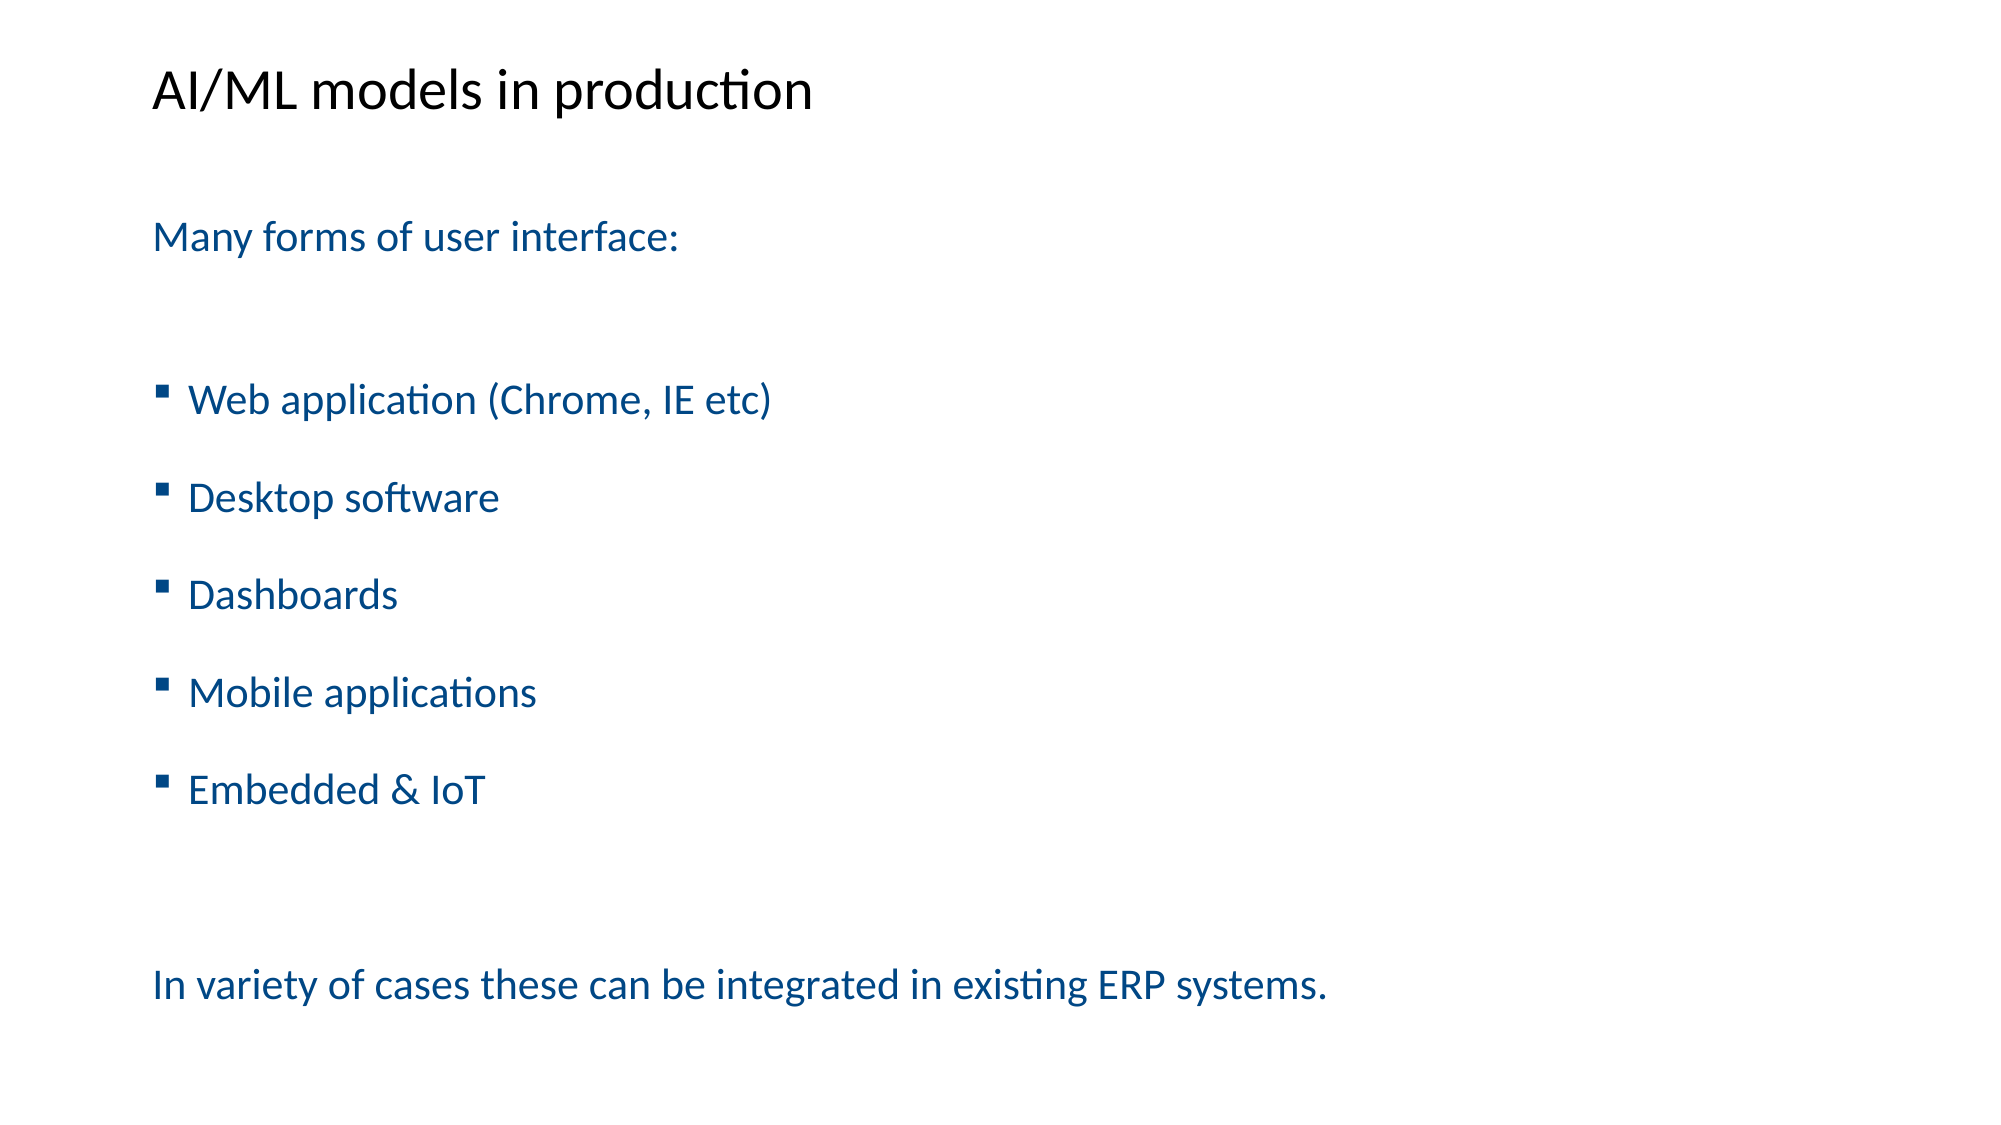

# AI/ML models in production
Many forms of user interface:

Web application (Chrome, IE etc)
Desktop software
Dashboards
Mobile applications
Embedded & IoT

In variety of cases these can be integrated in existing ERP systems.